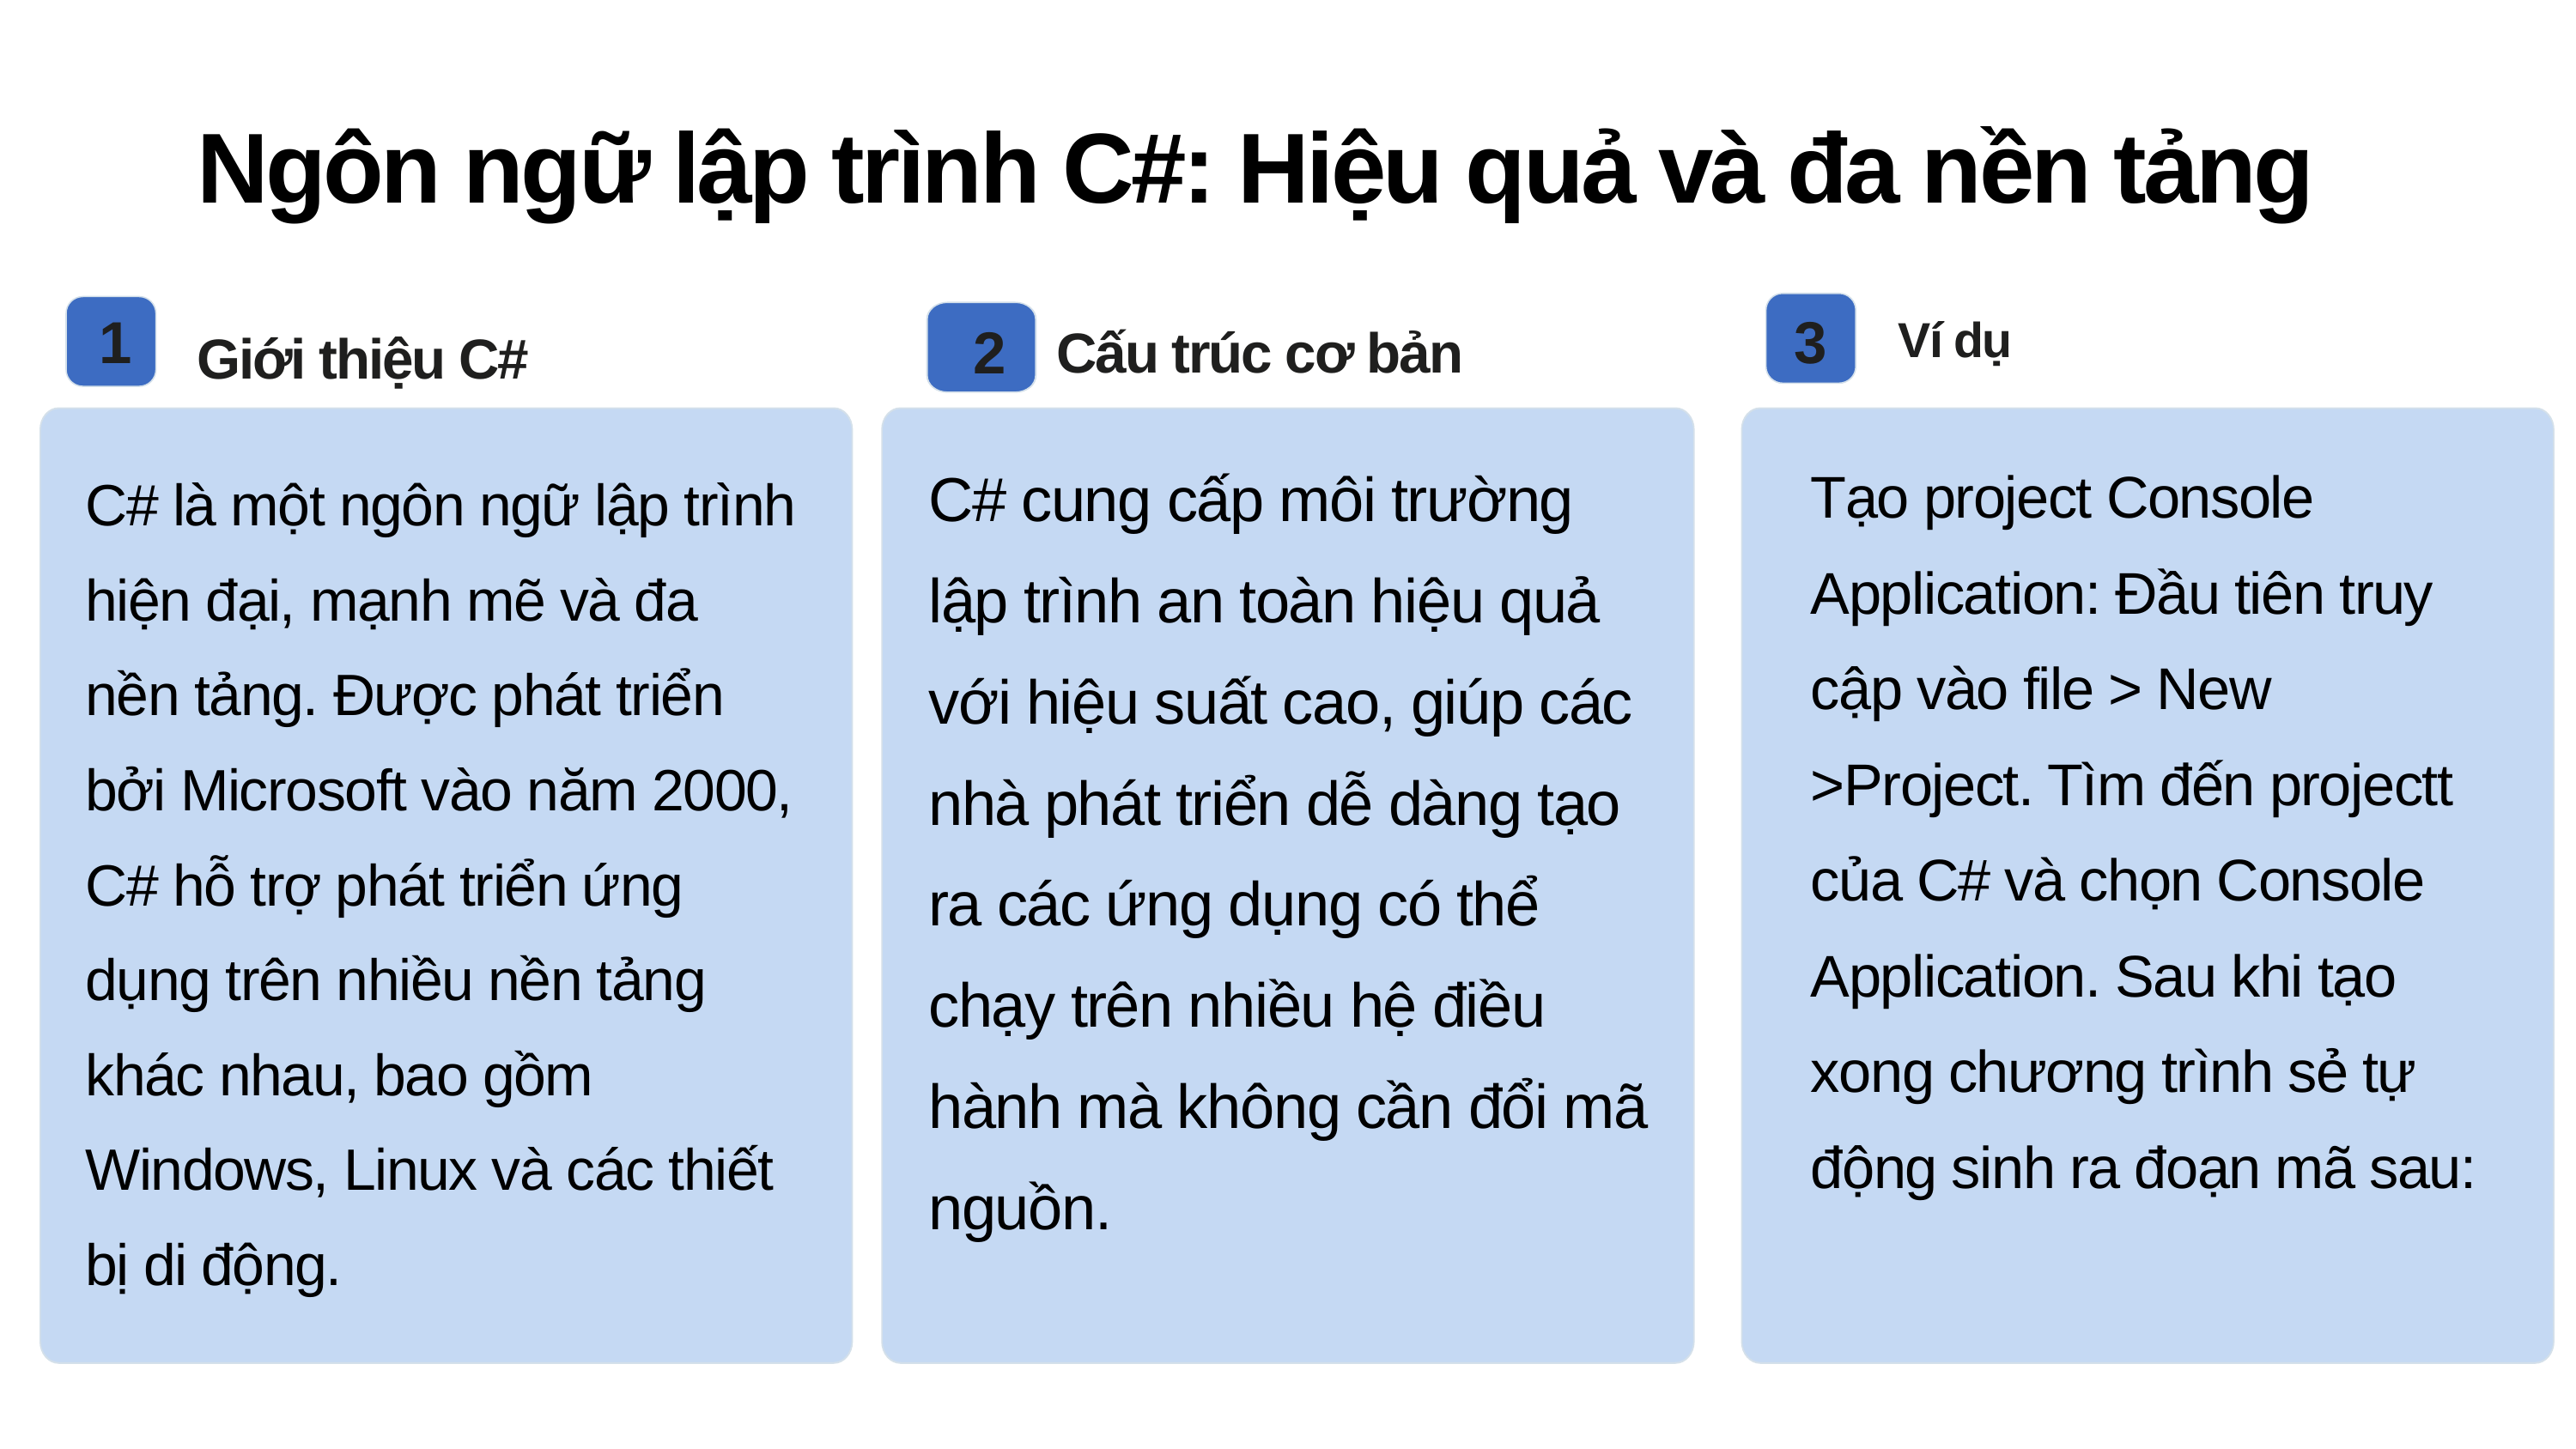

Ngôn ngữ lập trình C#: Hiệu quả và đa nền tảng

Ví dụ
Cấu trúc cơ bản
1
3
Giới thiệu C#
2

C# cung cấp môi trường lập trình an toàn hiệu quả với hiệu suất cao, giúp các nhà phát triển dễ dàng tạo ra các ứng dụng có thể chạy trên nhiều hệ điều hành mà không cần đổi mã nguồn.
Tạo project Console Application: Đầu tiên truy cập vào file > New >Project. Tìm đến projectt của C# và chọn Console Application. Sau khi tạo xong chương trình sẻ tự động sinh ra đoạn mã sau:
C# là một ngôn ngữ lập trình hiện đại, mạnh mẽ và đa nền tảng. Được phát triển bởi Microsoft vào năm 2000, C# hỗ trợ phát triển ứng dụng trên nhiều nền tảng khác nhau, bao gồm Windows, Linux và các thiết bị di động.